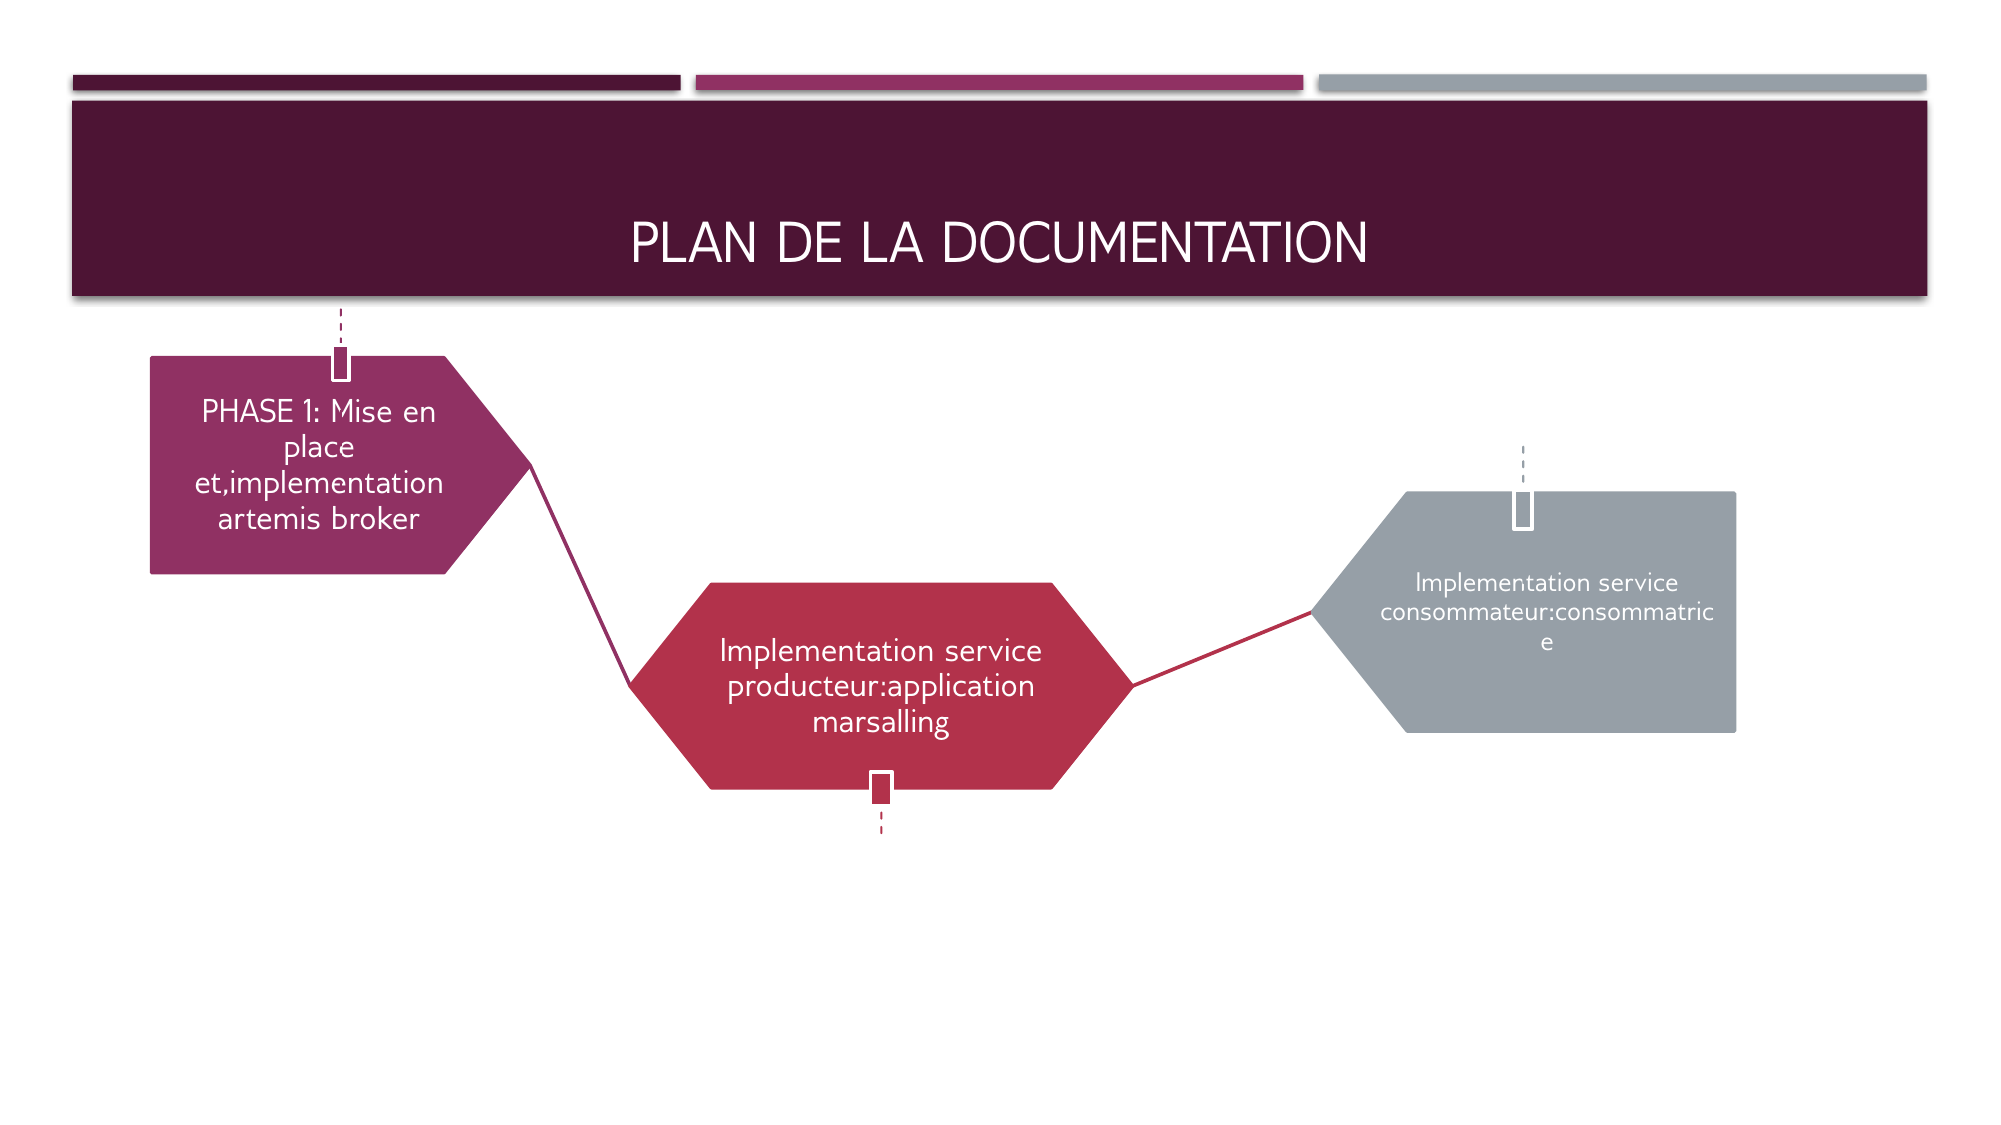

# Plan de la documentation
PHASE 1: Mise en place et,implementation artemis broker

Implementation service producteur:application marsalling
Implementation service consommateur:consommatrice